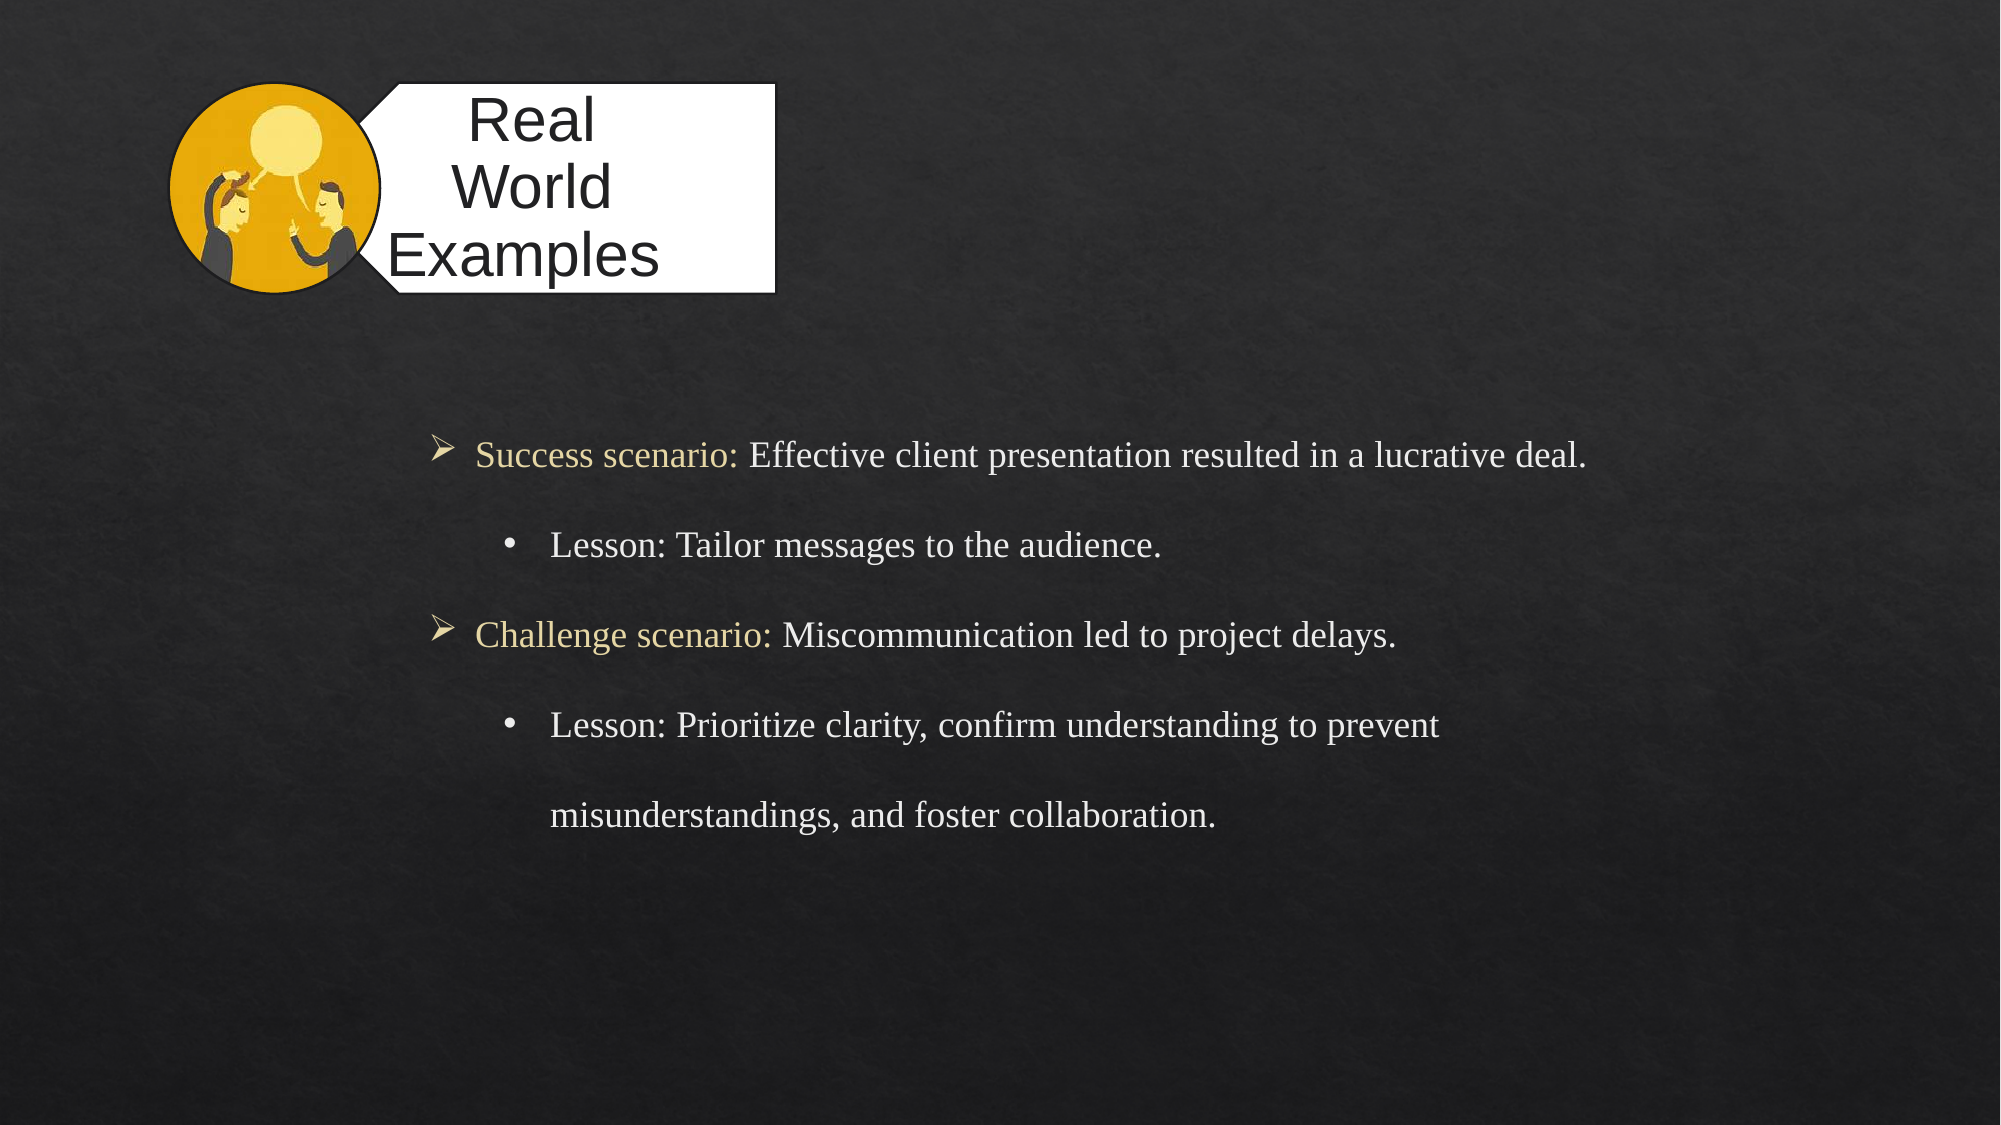

Real World Examples
Success scenario: Effective client presentation resulted in a lucrative deal.
Lesson: Tailor messages to the audience.
Challenge scenario: Miscommunication led to project delays.
Lesson: Prioritize clarity, confirm understanding to prevent misunderstandings, and foster collaboration.